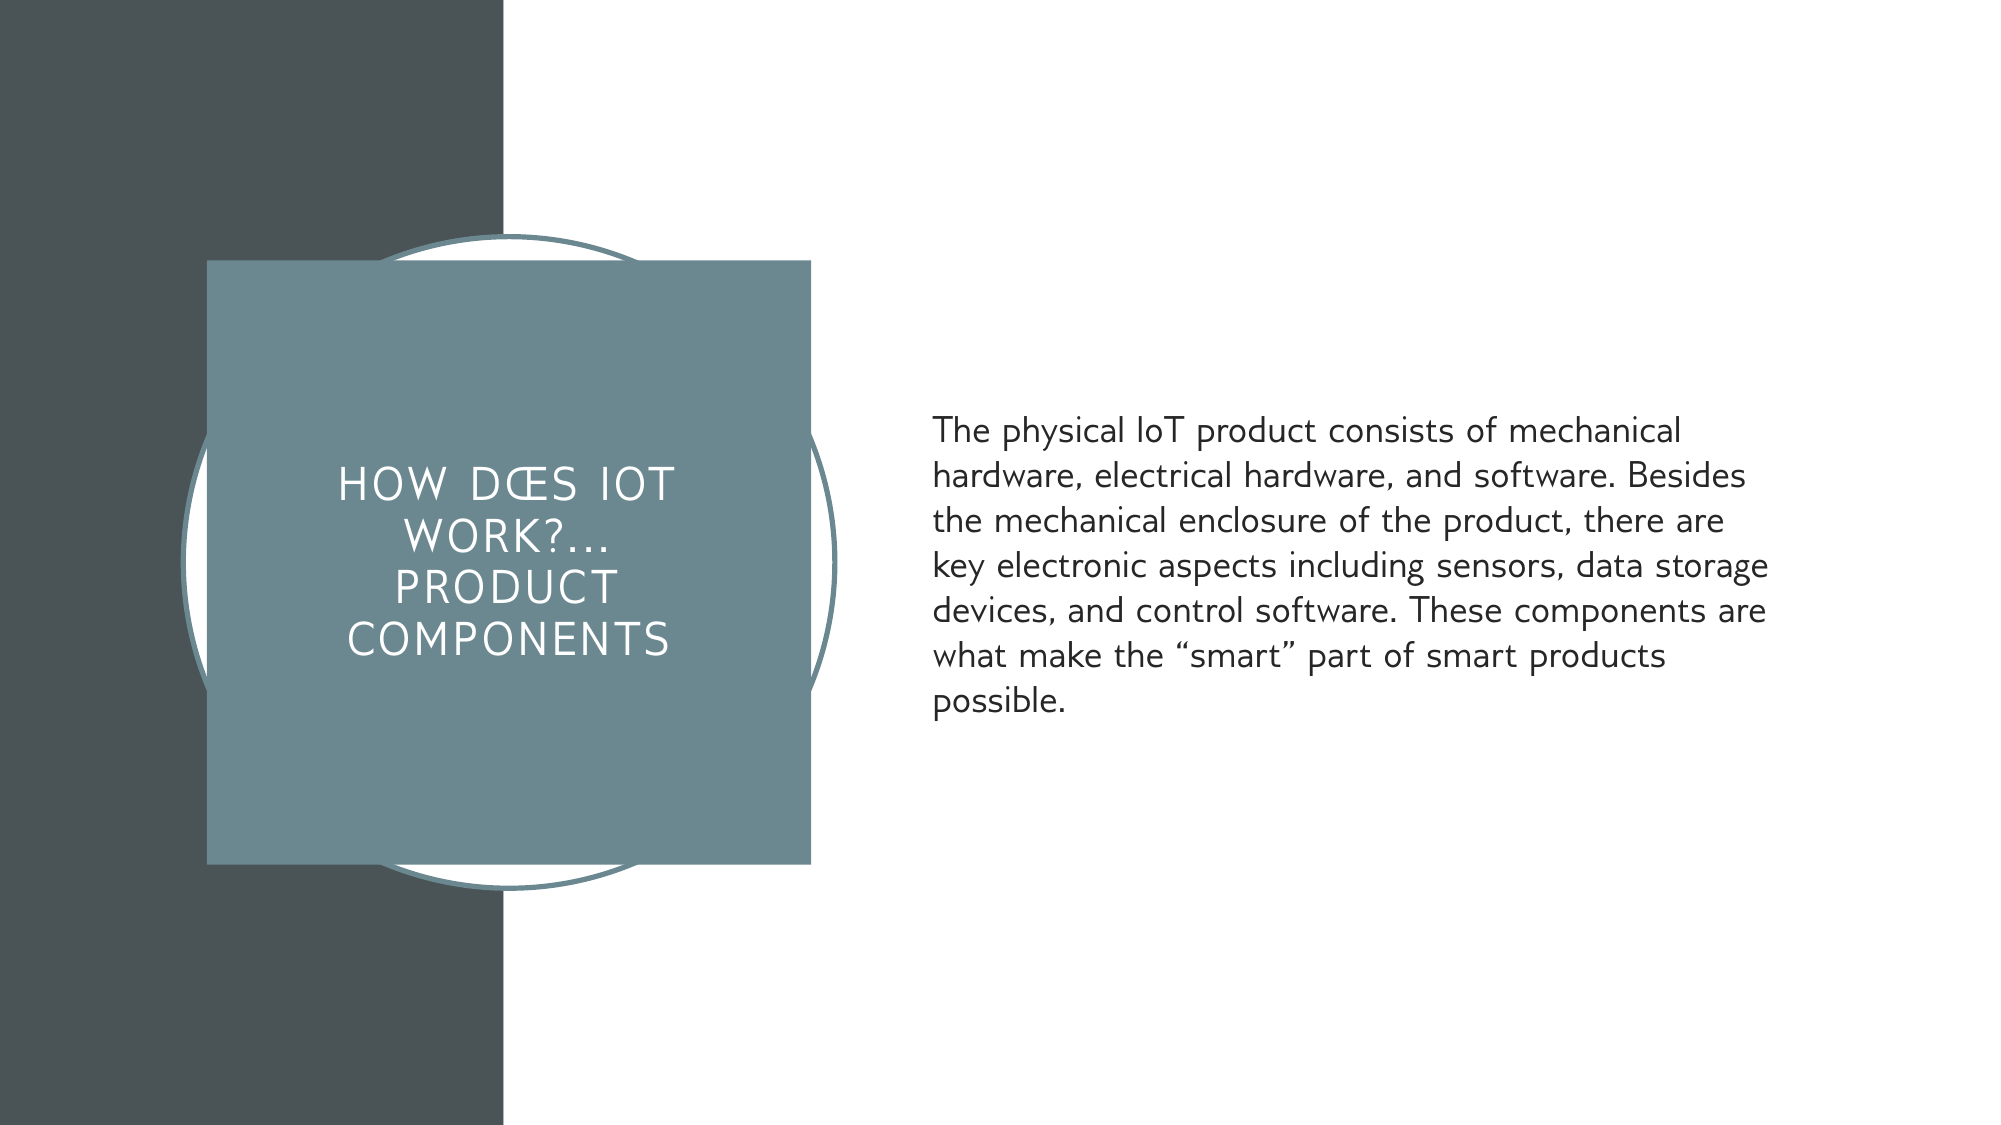

The physical IoT product consists of mechanical hardware, electrical hardware, and software. Besides the mechanical enclosure of the product, there are key electronic aspects including sensors, data storage devices, and control software. These components are what make the “smart” part of smart products possible.

# HOW DOES IoT WORK?... Product components